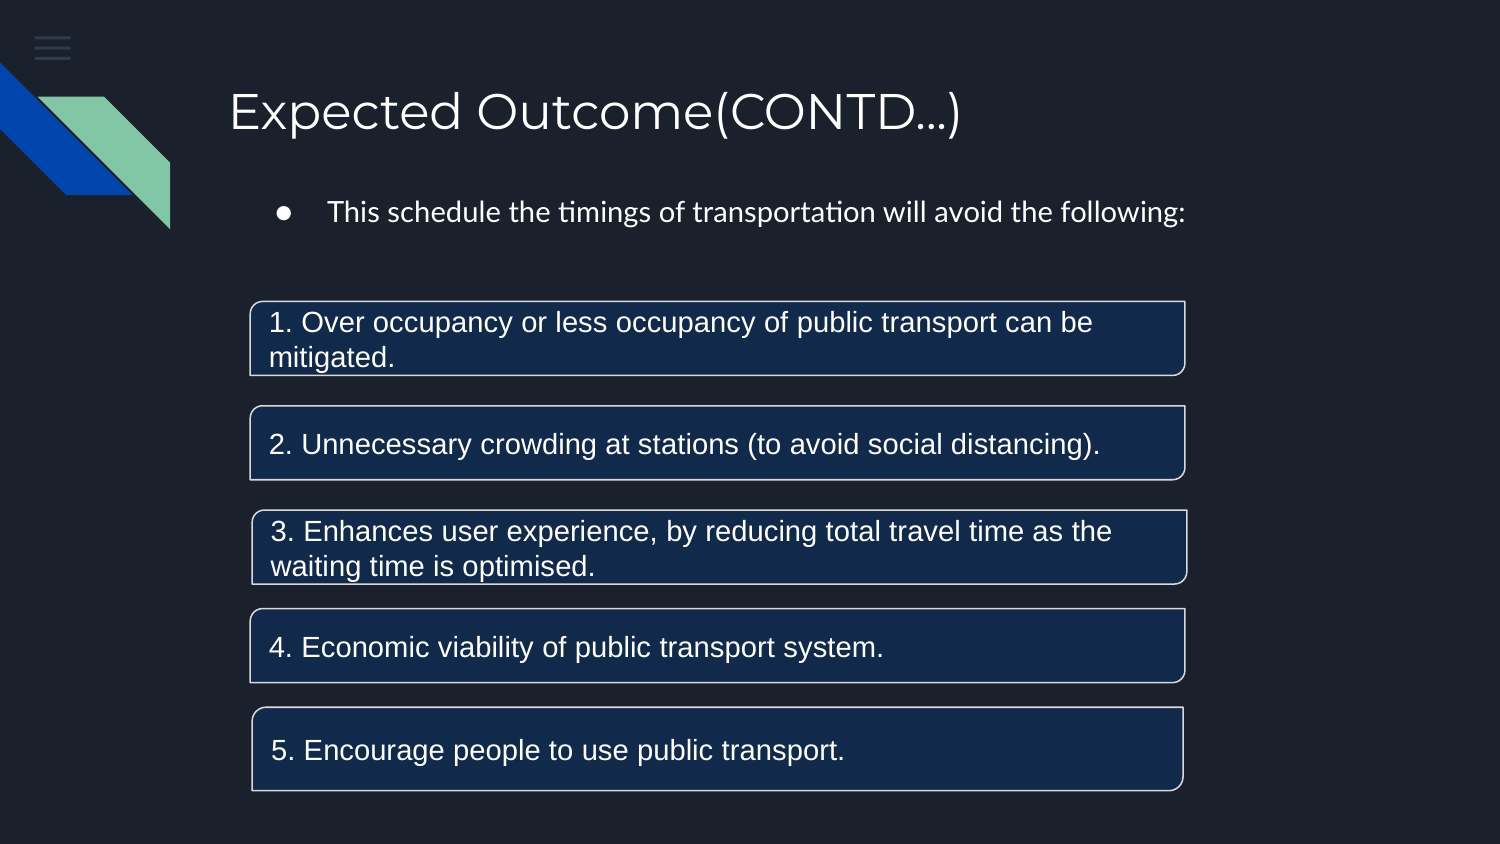

# Expected Outcome(CONTD...)
This schedule the timings of transportation will avoid the following:
1. Over occupancy or less occupancy of public transport can be mitigated.
2. Unnecessary crowding at stations (to avoid social distancing).
3. Enhances user experience, by reducing total travel time as the waiting time is optimised.
4. Economic viability of public transport system.
5. Encourage people to use public transport.